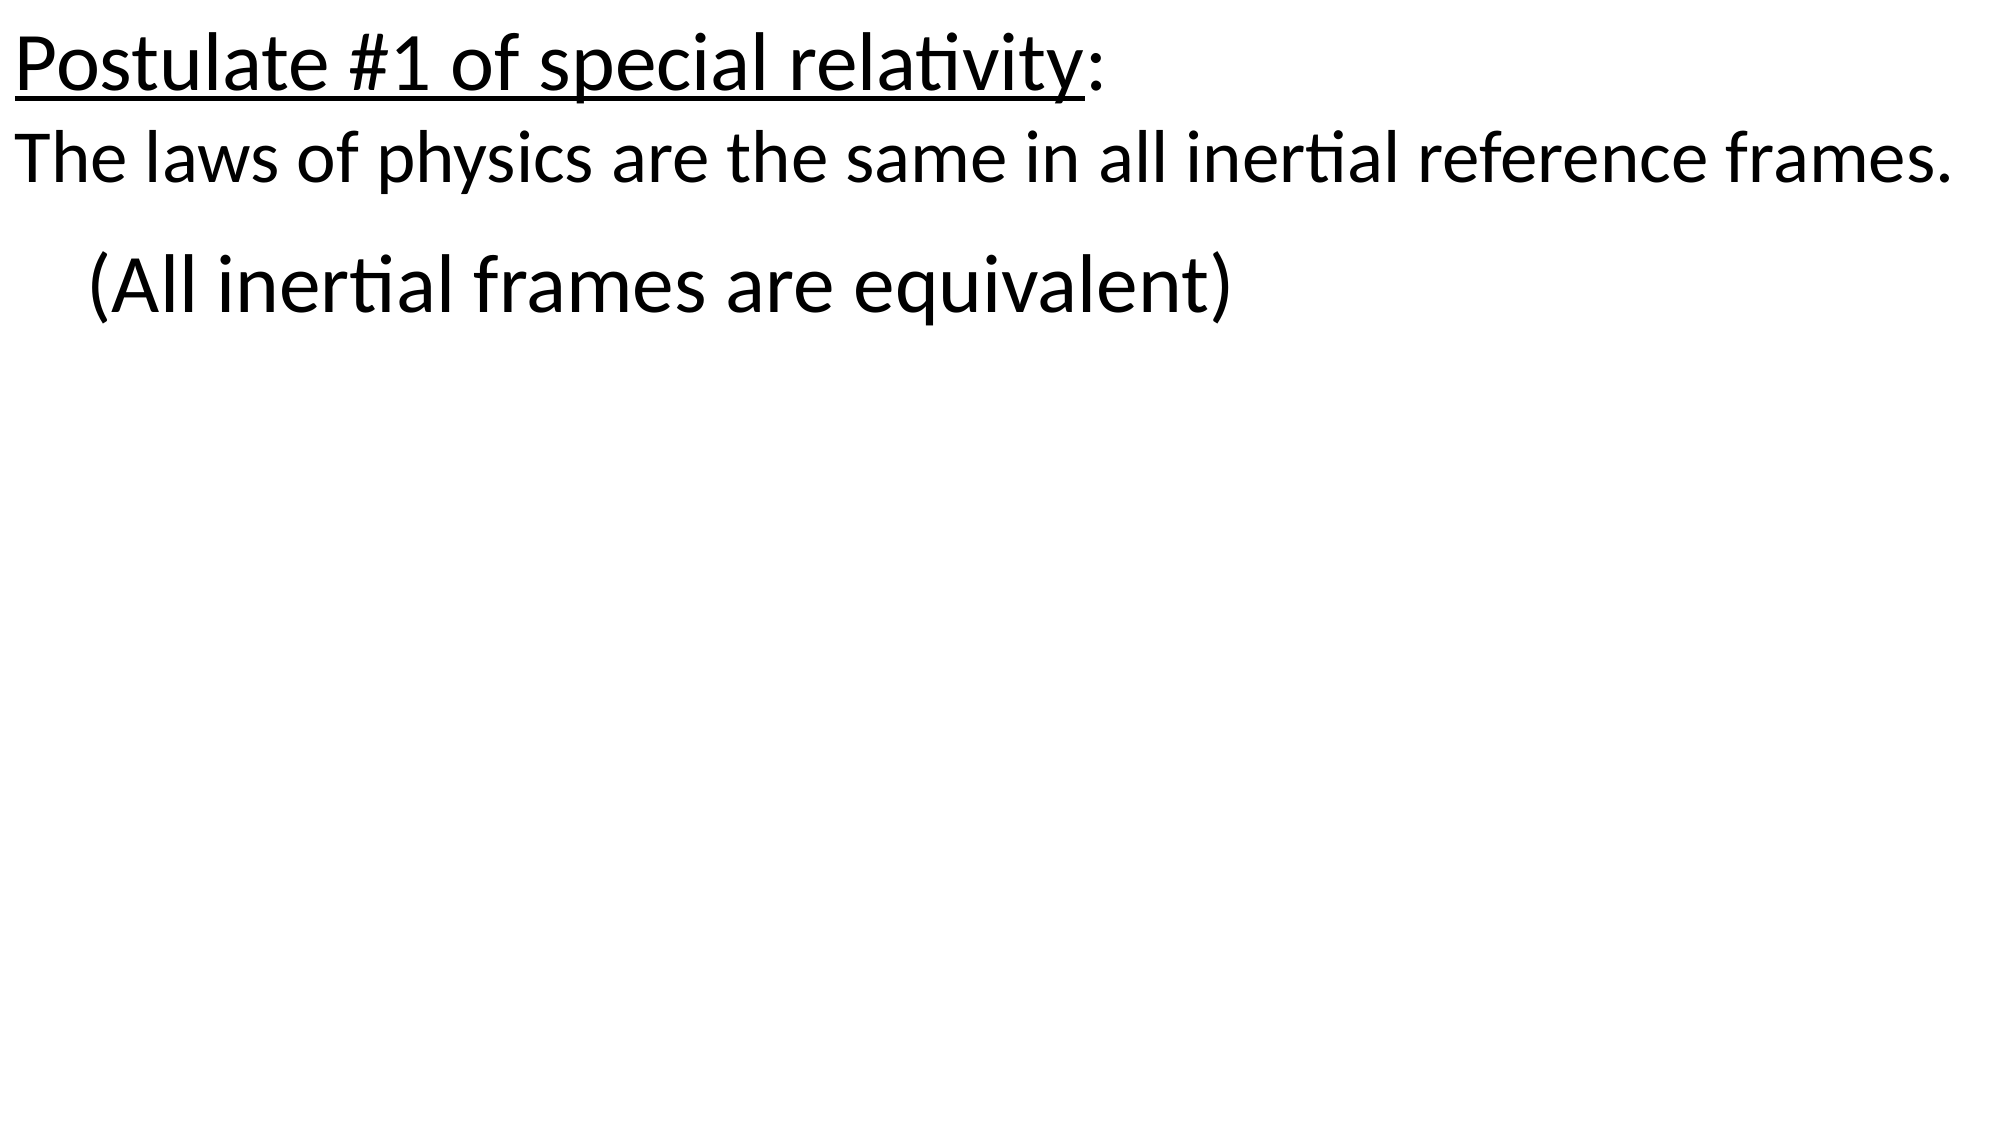

Postulate #1 of special relativity:
The laws of physics are the same in all inertial reference frames.
(All inertial frames are equivalent)